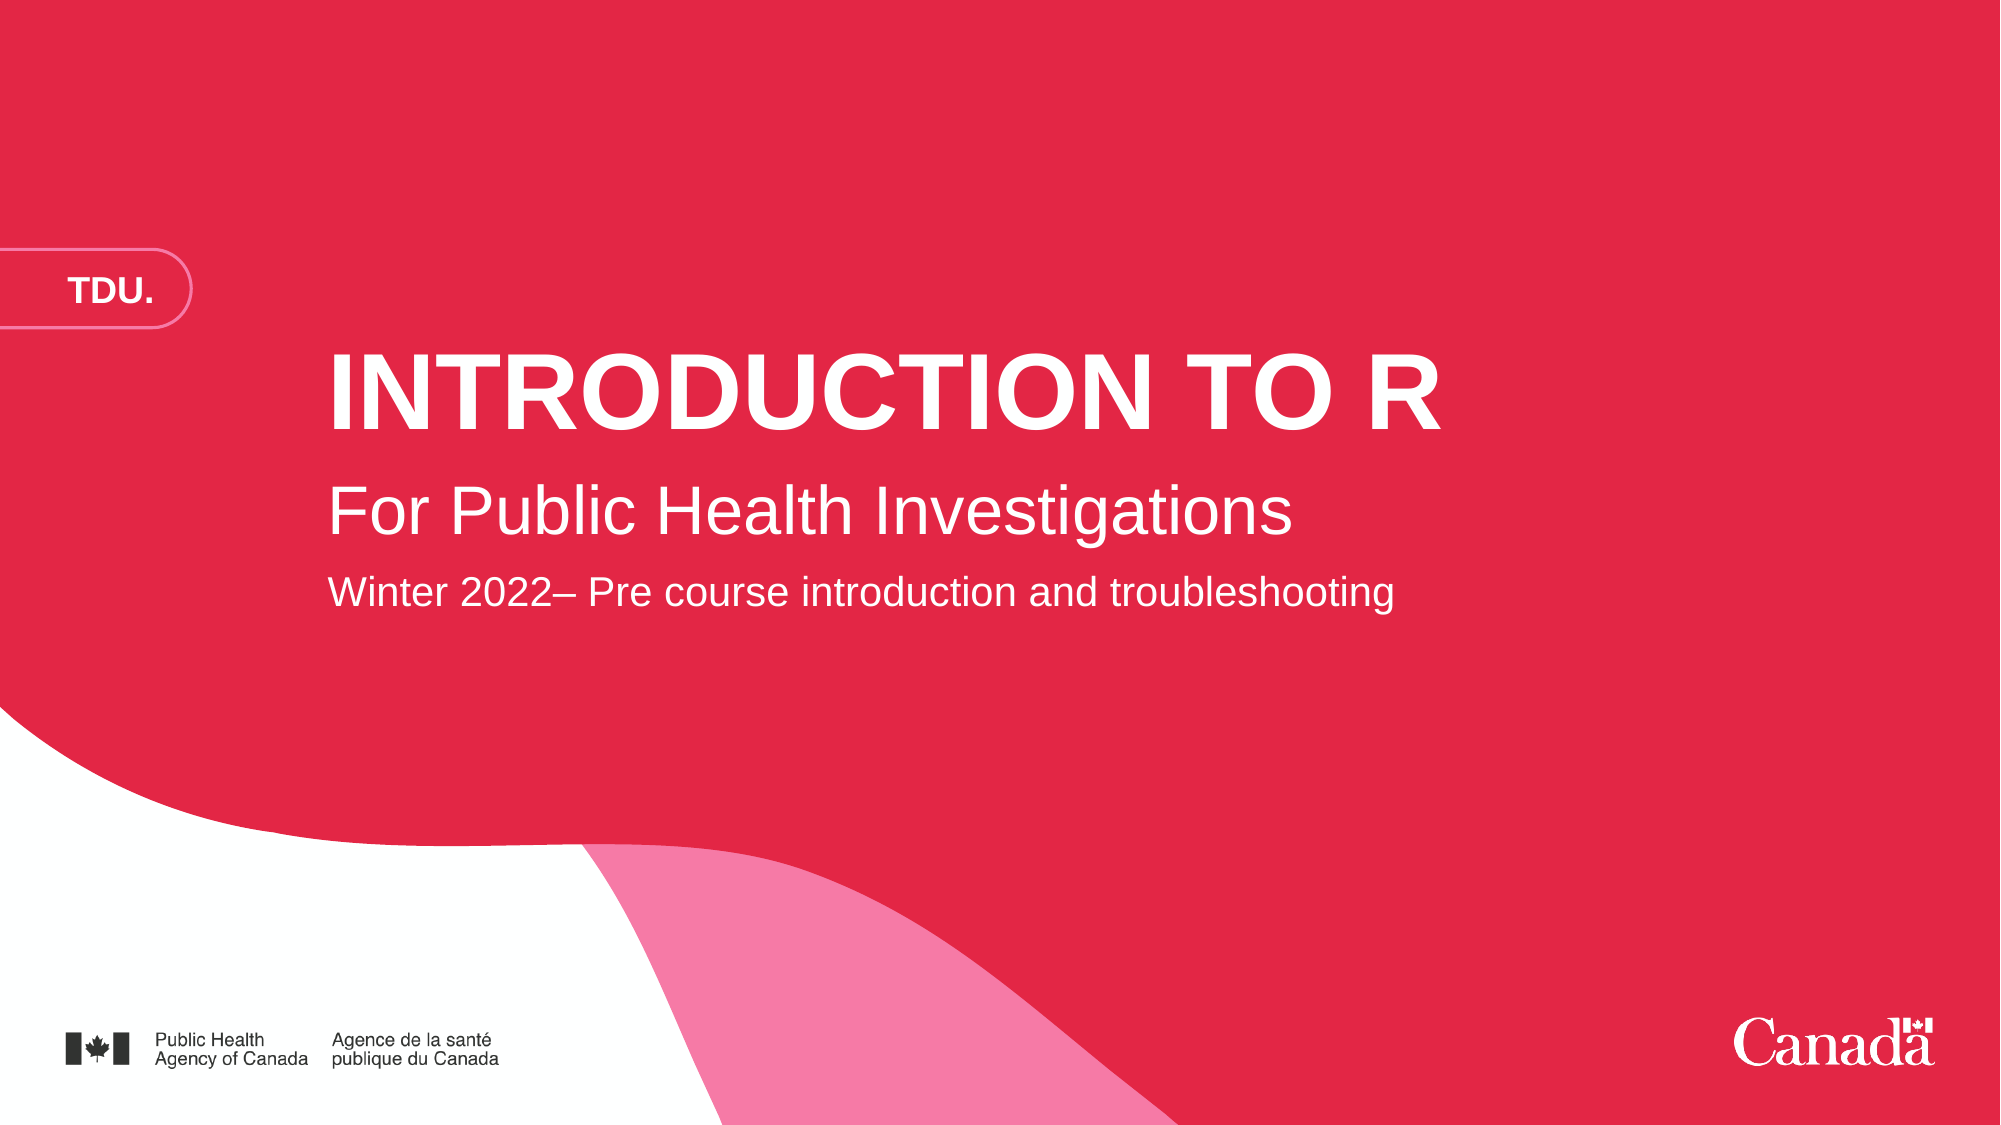

# Introduction to R
For Public Health Investigations
Winter 2022– Pre course introduction and troubleshooting